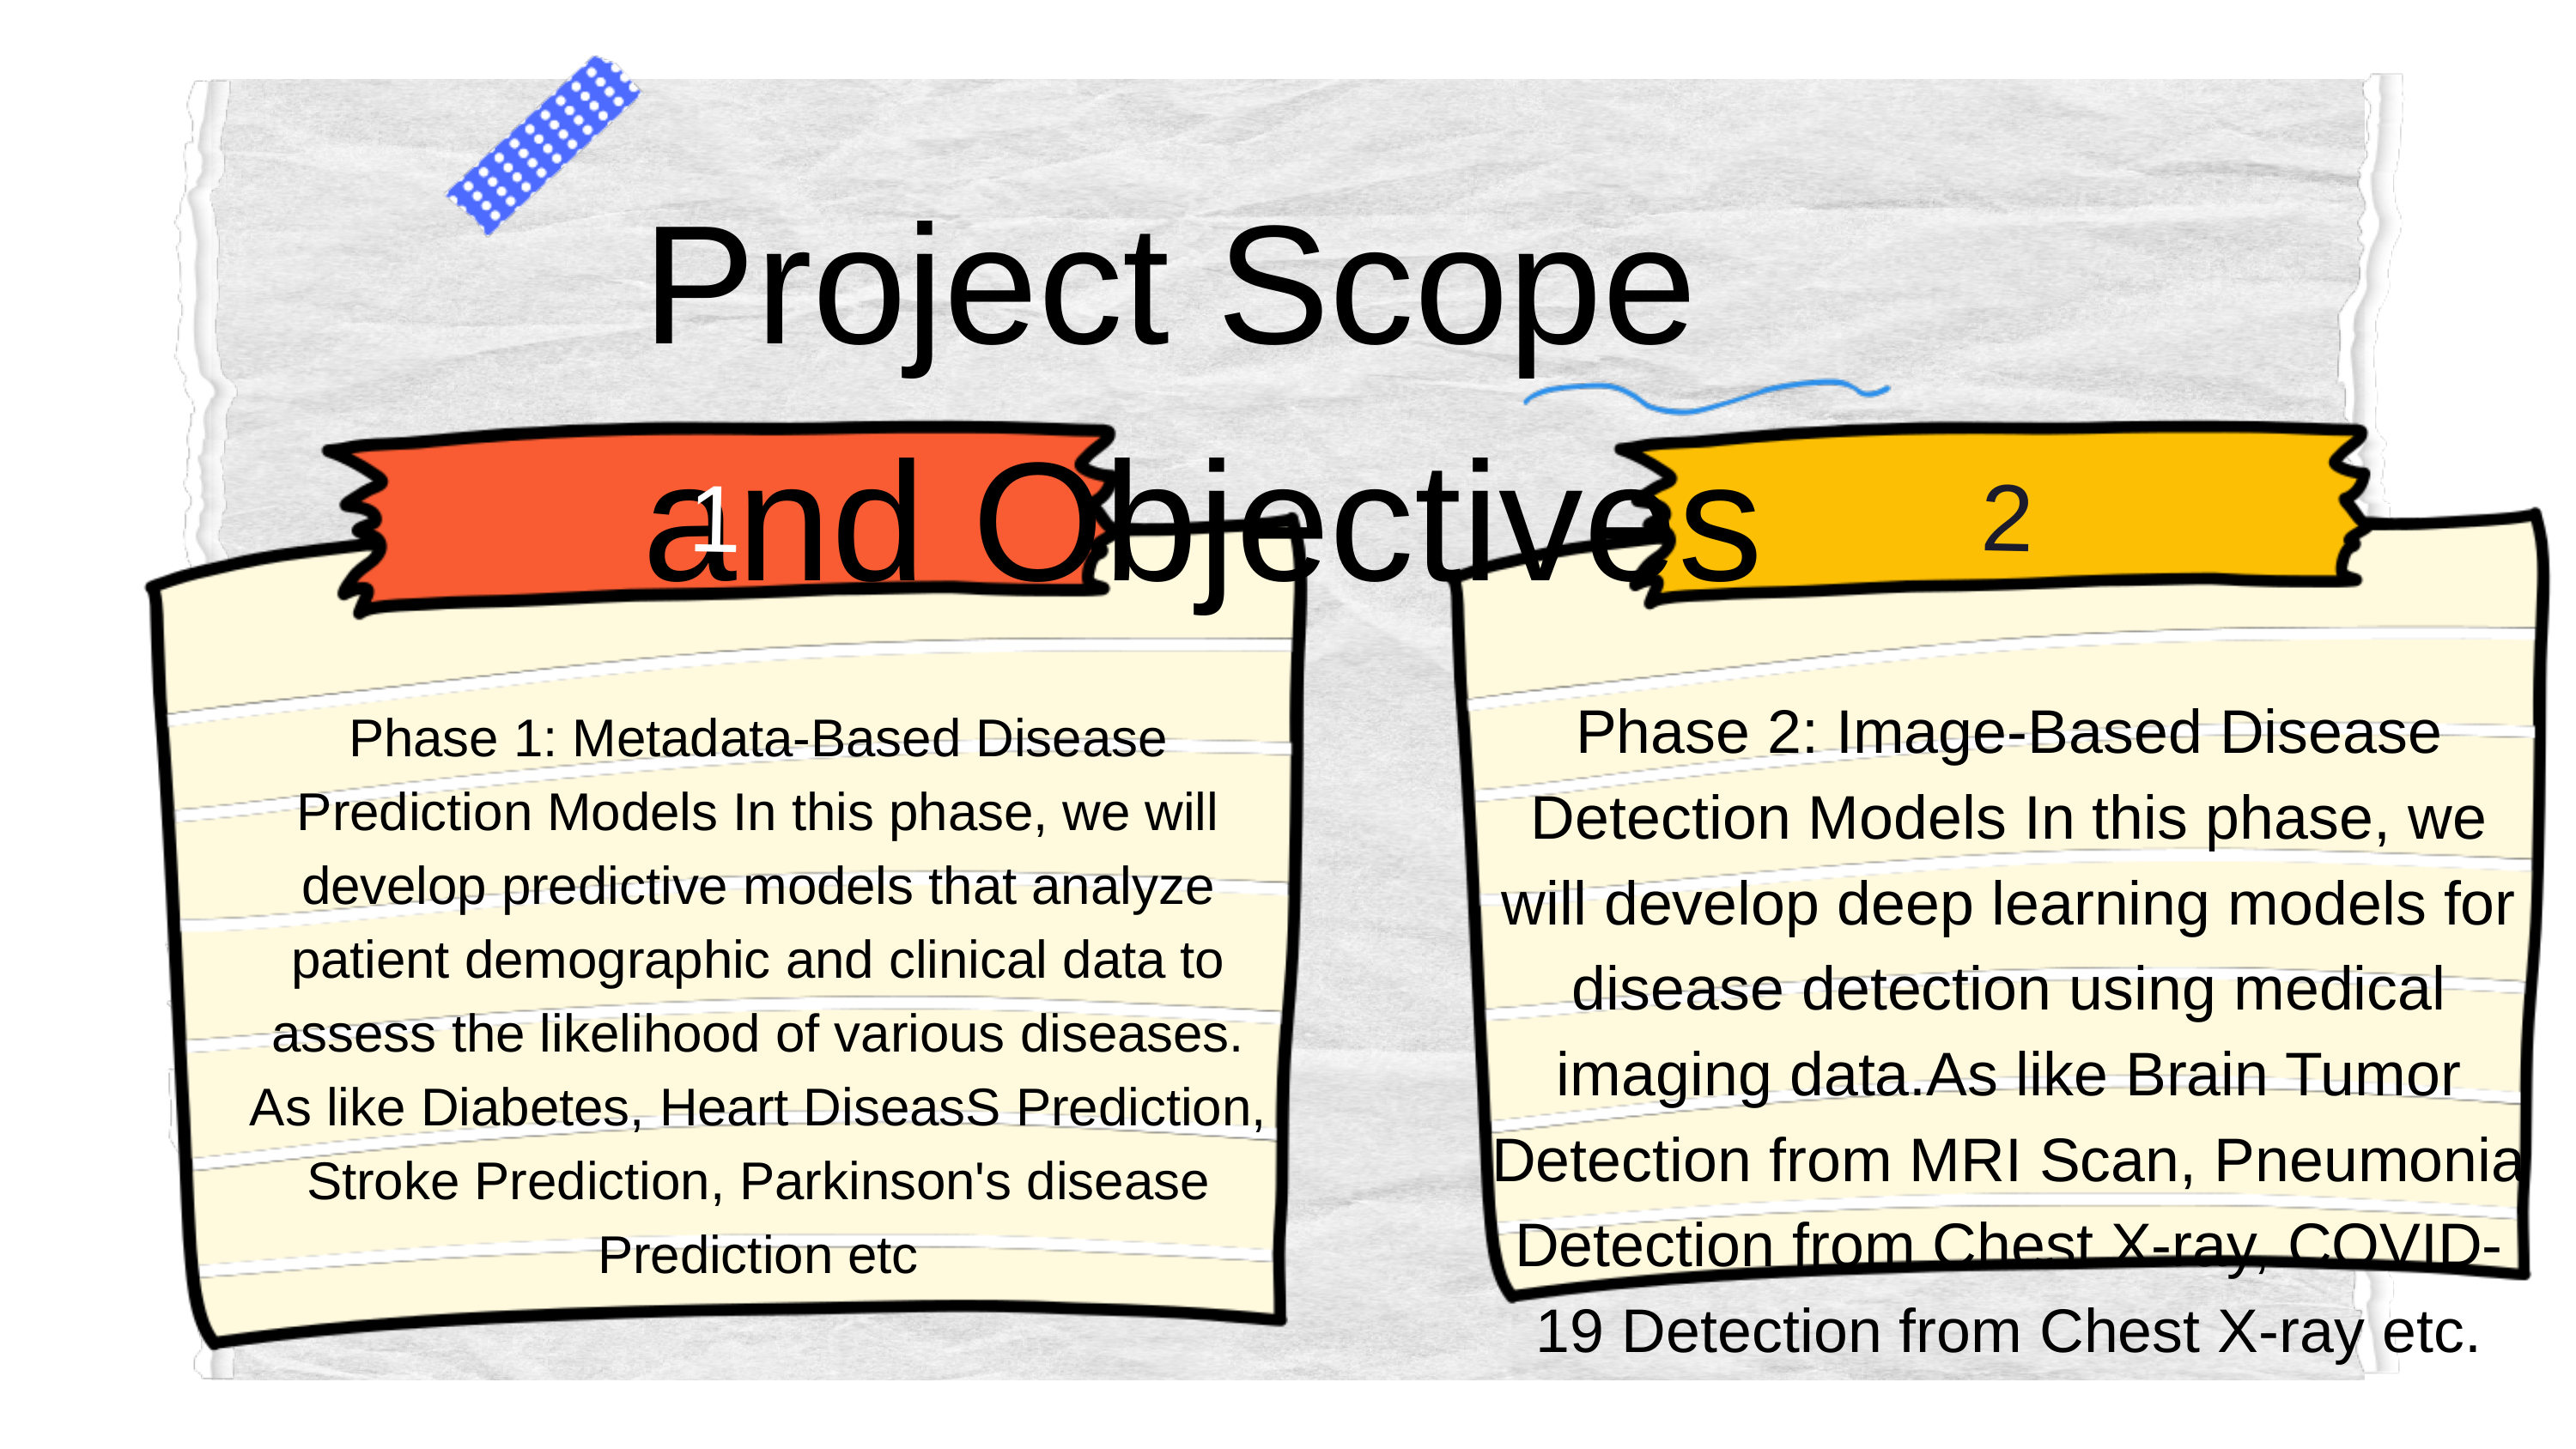

Project Scope and Objectives
1
2
Phase 2: Image-Based Disease Detection Models In this phase, we will develop deep learning models for disease detection using medical imaging data.As like Brain Tumor Detection from MRI Scan, Pneumonia Detection from Chest X-ray, COVID-19 Detection from Chest X-ray etc.
Phase 1: Metadata-Based Disease Prediction Models In this phase, we will develop predictive models that analyze patient demographic and clinical data to assess the likelihood of various diseases. As like Diabetes, Heart DiseasS Prediction, Stroke Prediction, Parkinson's disease Prediction etc